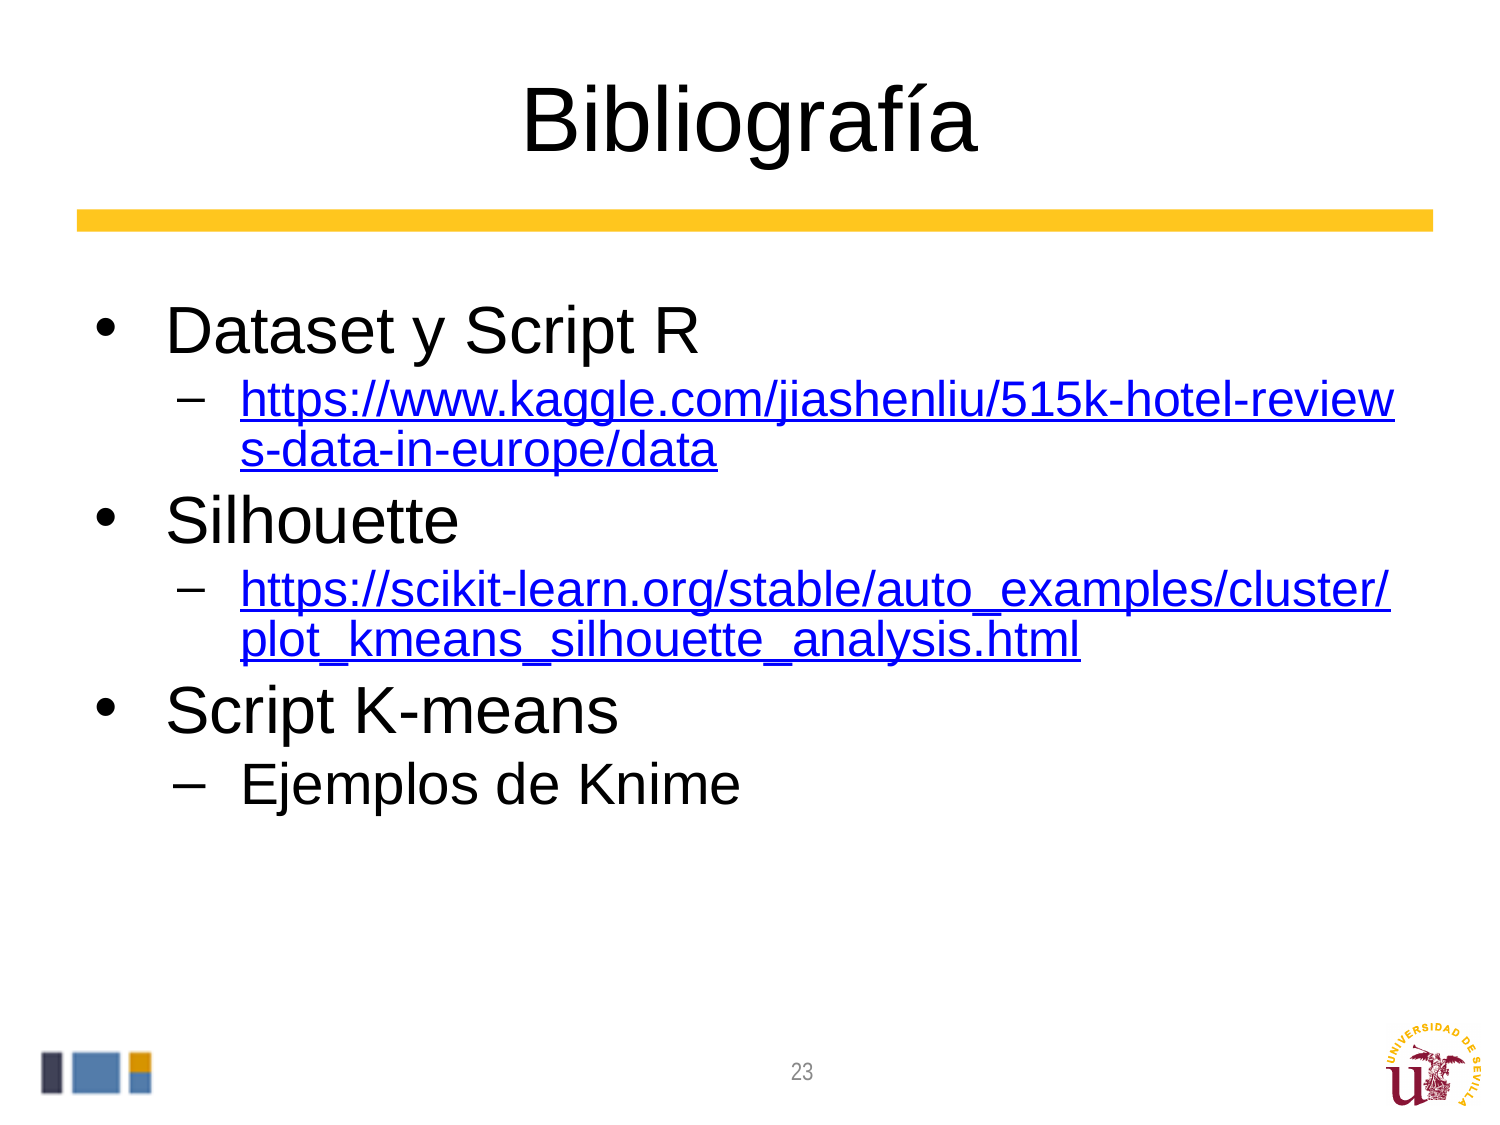

# Bibliografía
Dataset y Script R
https://www.kaggle.com/jiashenliu/515k-hotel-reviews-data-in-europe/data
Silhouette
https://scikit-learn.org/stable/auto_examples/cluster/plot_kmeans_silhouette_analysis.html
Script K-means
Ejemplos de Knime
23